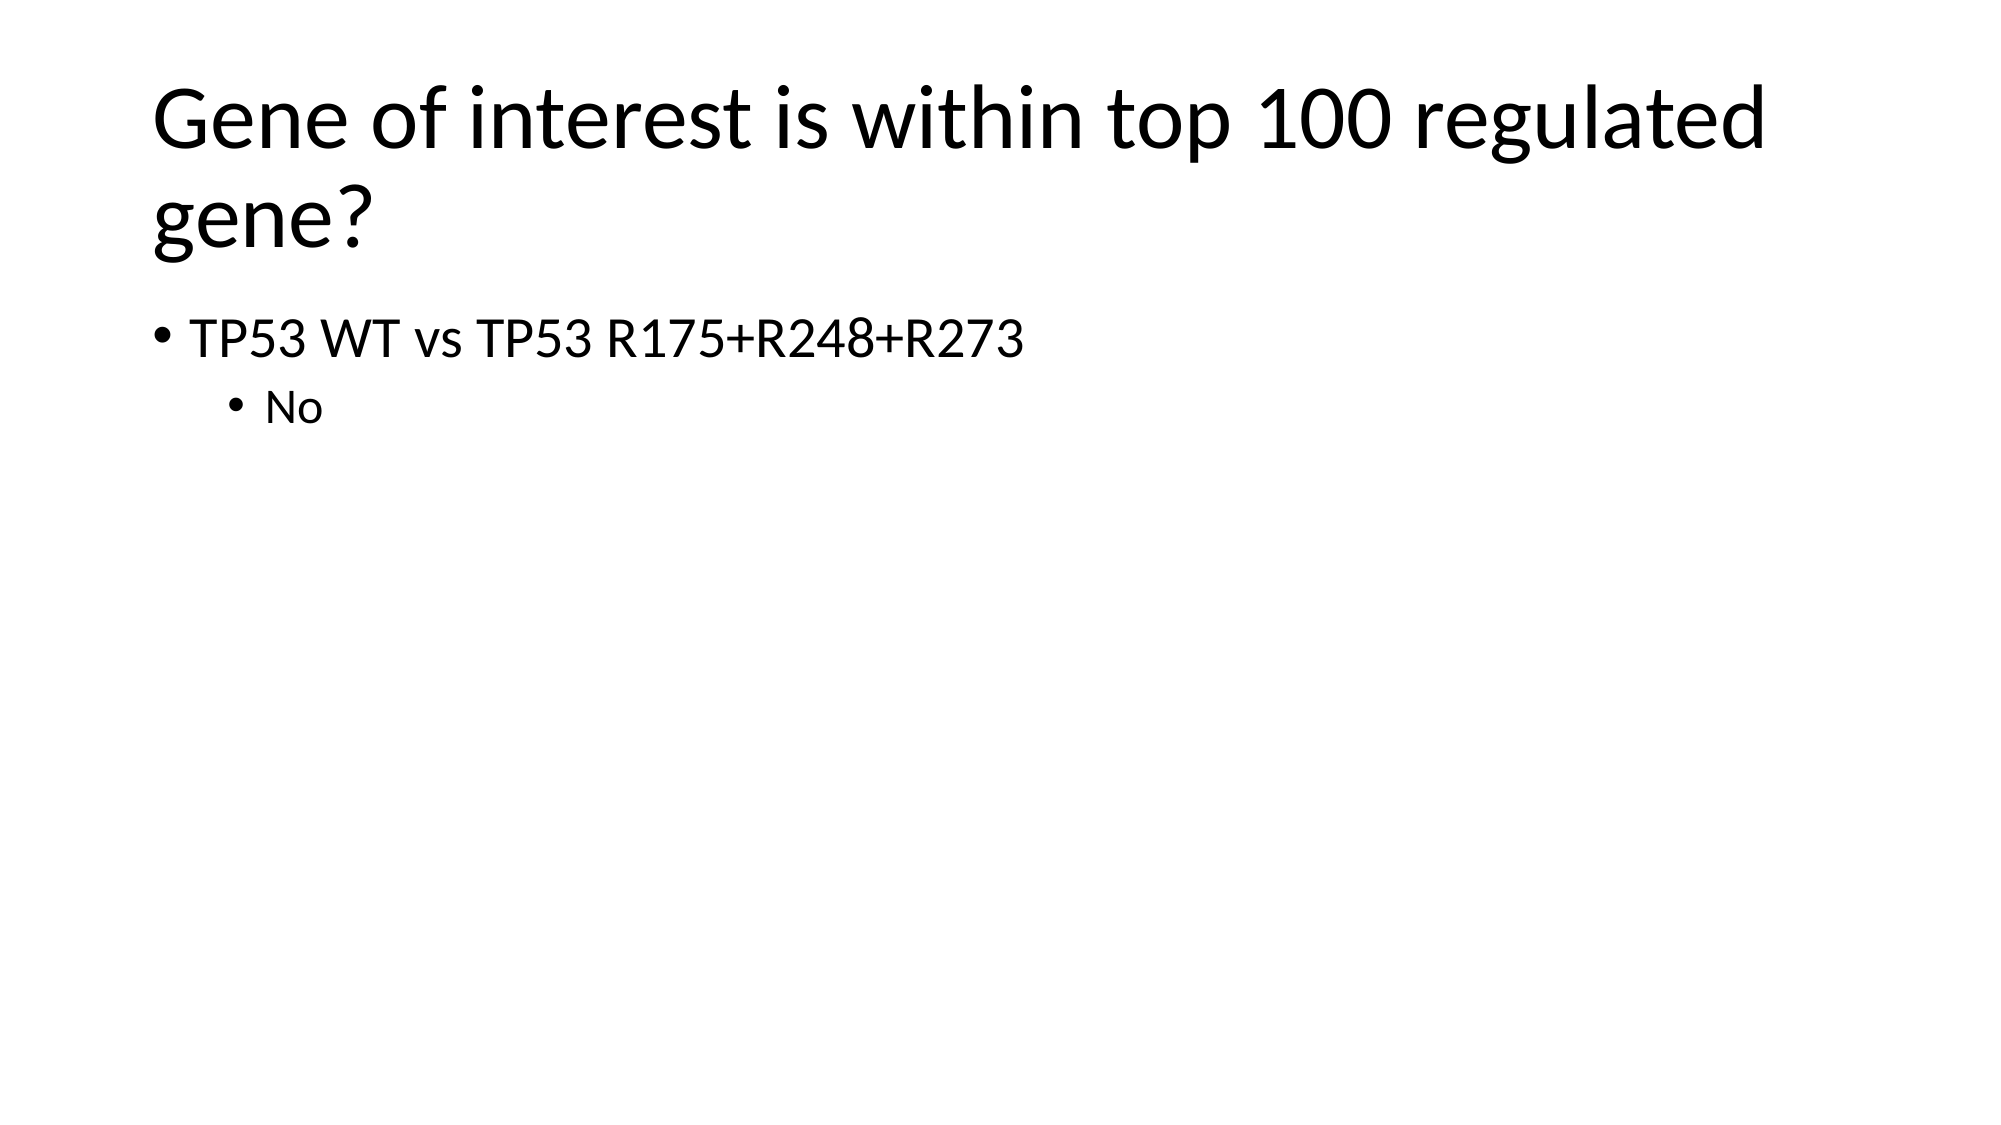

# Gene of interest is within top 100 regulated gene?
TP53 WT vs TP53 R175+R248+R273
No